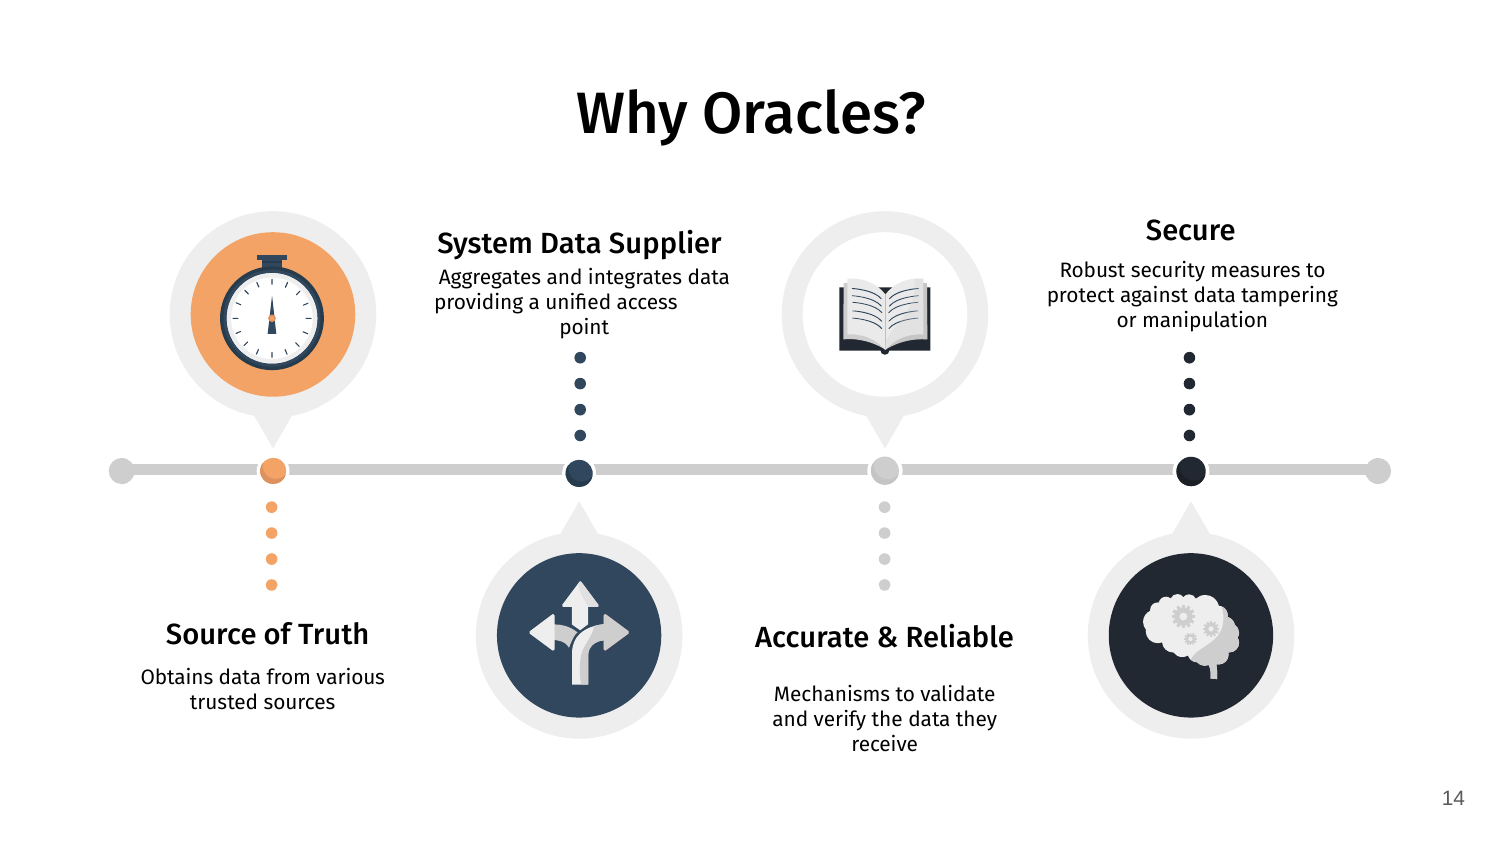

Why Oracles?
Secure

System Data Supplier
Robust security measures to protect against data tampering or manipulation
Aggregates and integrates data providing a unified access 	point
Source of Truth
Accurate & Reliable
Obtains data from various trusted sources
Mechanisms to validate and verify the data they receive
14